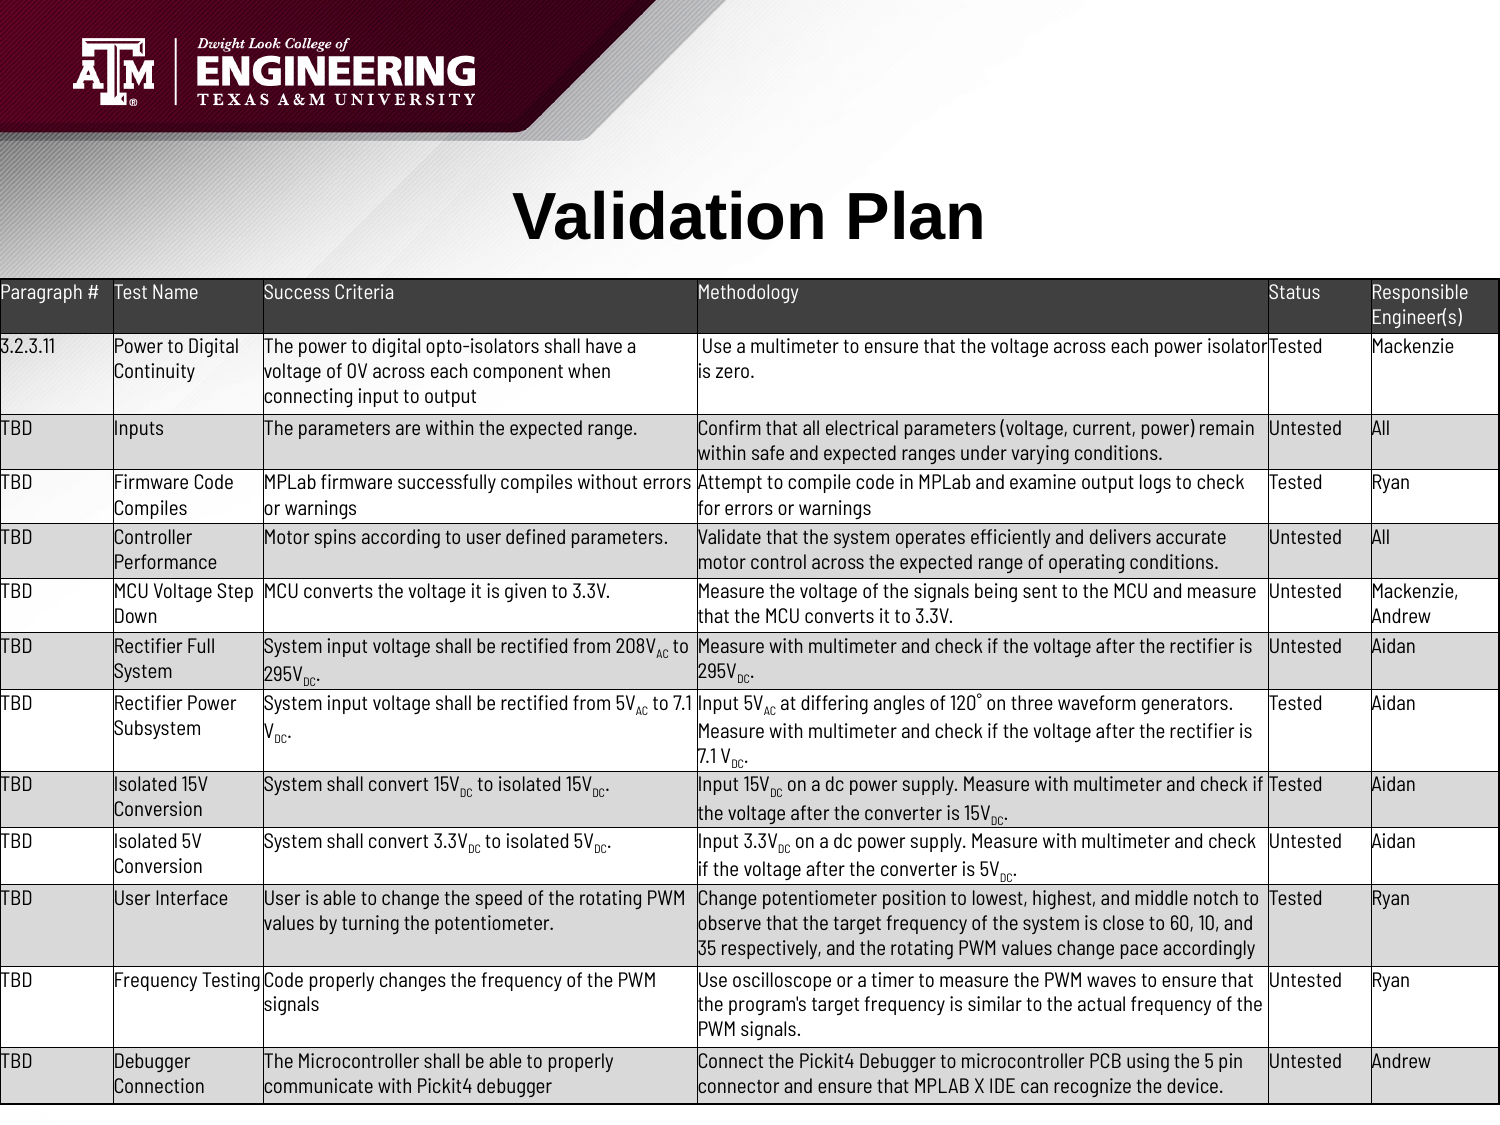

# Validation Plan
| Paragraph # | Test Name | Success Criteria | Methodology | Status | Responsible Engineer(s) |
| --- | --- | --- | --- | --- | --- |
| 3.2.3.11 | Power to Digital Continuity | The power to digital opto-isolators shall have a voltage of 0V across each component when connecting input to output | Use a multimeter to ensure that the voltage across each power isolator is zero. | Tested | Mackenzie |
| TBD | Inputs | The parameters are within the expected range. | Confirm that all electrical parameters (voltage, current, power) remain within safe and expected ranges under varying conditions. | Untested | All |
| TBD | Firmware Code Compiles | MPLab firmware successfully compiles without errors or warnings | Attempt to compile code in MPLab and examine output logs to check for errors or warnings | Tested | Ryan |
| TBD | Controller Performance | Motor spins according to user defined parameters. | Validate that the system operates efficiently and delivers accurate motor control across the expected range of operating conditions. | Untested | All |
| TBD | MCU Voltage Step Down | MCU converts the voltage it is given to 3.3V. | Measure the voltage of the signals being sent to the MCU and measure that the MCU converts it to 3.3V. | Untested | Mackenzie, Andrew |
| TBD | Rectifier Full System | System input voltage shall be rectified from 208VAC to 295VDC. | Measure with multimeter and check if the voltage after the rectifier is 295VDC. | Untested | Aidan |
| TBD | Rectifier Power Subsystem | System input voltage shall be rectified from 5VAC to 7.1 VDC. | Input 5VAC at differing angles of 120˚ on three waveform generators. Measure with multimeter and check if the voltage after the rectifier is 7.1 VDC. | Tested | Aidan |
| TBD | Isolated 15V Conversion | System shall convert 15VDC to isolated 15VDC. | Input 15VDC on a dc power supply. Measure with multimeter and check if the voltage after the converter is 15VDC. | Tested | Aidan |
| TBD | Isolated 5V Conversion | System shall convert 3.3VDC to isolated 5VDC. | Input 3.3VDC on a dc power supply. Measure with multimeter and check if the voltage after the converter is 5VDC. | Untested | Aidan |
| TBD | User Interface | User is able to change the speed of the rotating PWM values by turning the potentiometer. | Change potentiometer position to lowest, highest, and middle notch to observe that the target frequency of the system is close to 60, 10, and 35 respectively, and the rotating PWM values change pace accordingly | Tested | Ryan |
| TBD | Frequency Testing | Code properly changes the frequency of the PWM signals | Use oscilloscope or a timer to measure the PWM waves to ensure that the program's target frequency is similar to the actual frequency of the PWM signals. | Untested | Ryan |
| TBD | Debugger Connection | The Microcontroller shall be able to properly communicate with Pickit4 debugger | Connect the Pickit4 Debugger to microcontroller PCB using the 5 pin connector and ensure that MPLAB X IDE can recognize the device. | Untested | Andrew |